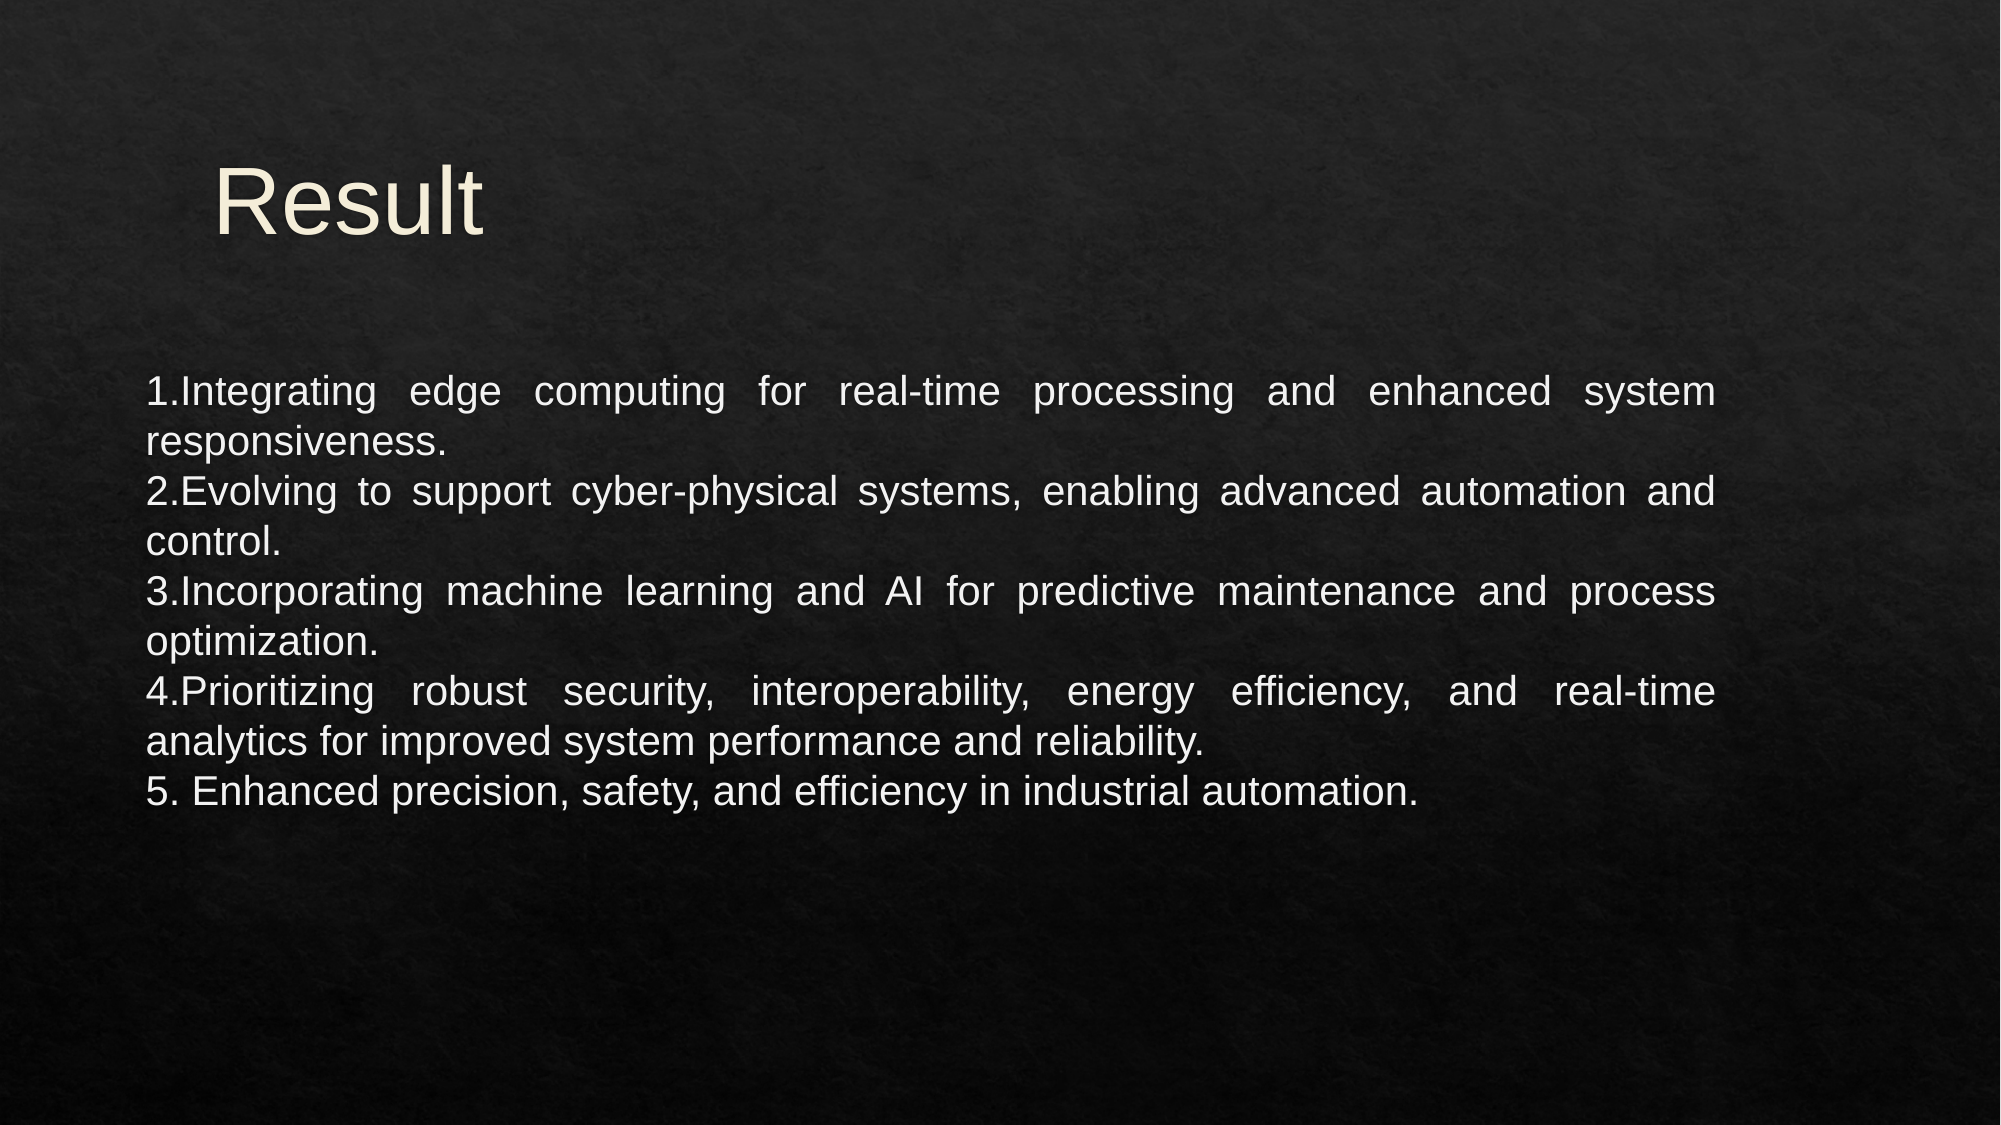

# Result

Integrating edge computing for real-time processing and enhanced system responsiveness.
Evolving to support cyber-physical systems, enabling advanced automation and control.
Incorporating machine learning and AI for predictive maintenance and process optimization.
Prioritizing robust security, interoperability, energy efficiency, and real-time analytics for improved system performance and reliability.
 Enhanced precision, safety, and efficiency in industrial automation.